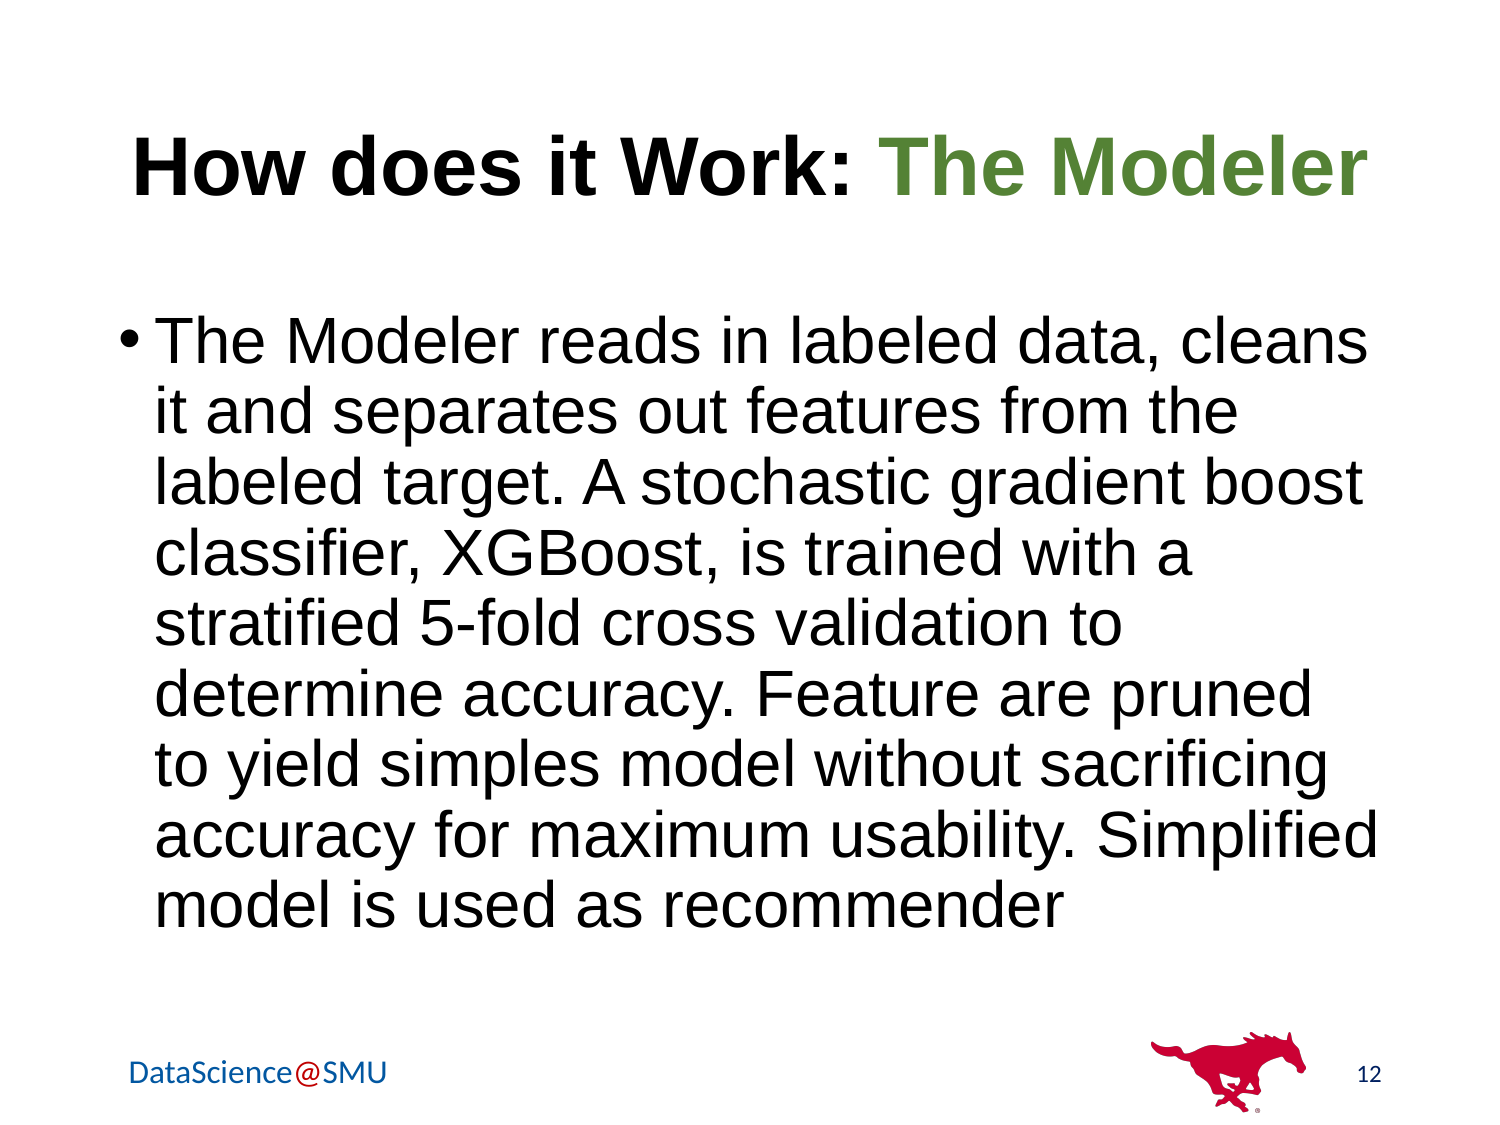

# How does it Work: The Modeler
The Modeler reads in labeled data, cleans it and separates out features from the labeled target. A stochastic gradient boost classifier, XGBoost, is trained with a stratified 5-fold cross validation to determine accuracy. Feature are pruned to yield simples model without sacrificing accuracy for maximum usability. Simplified model is used as recommender
12